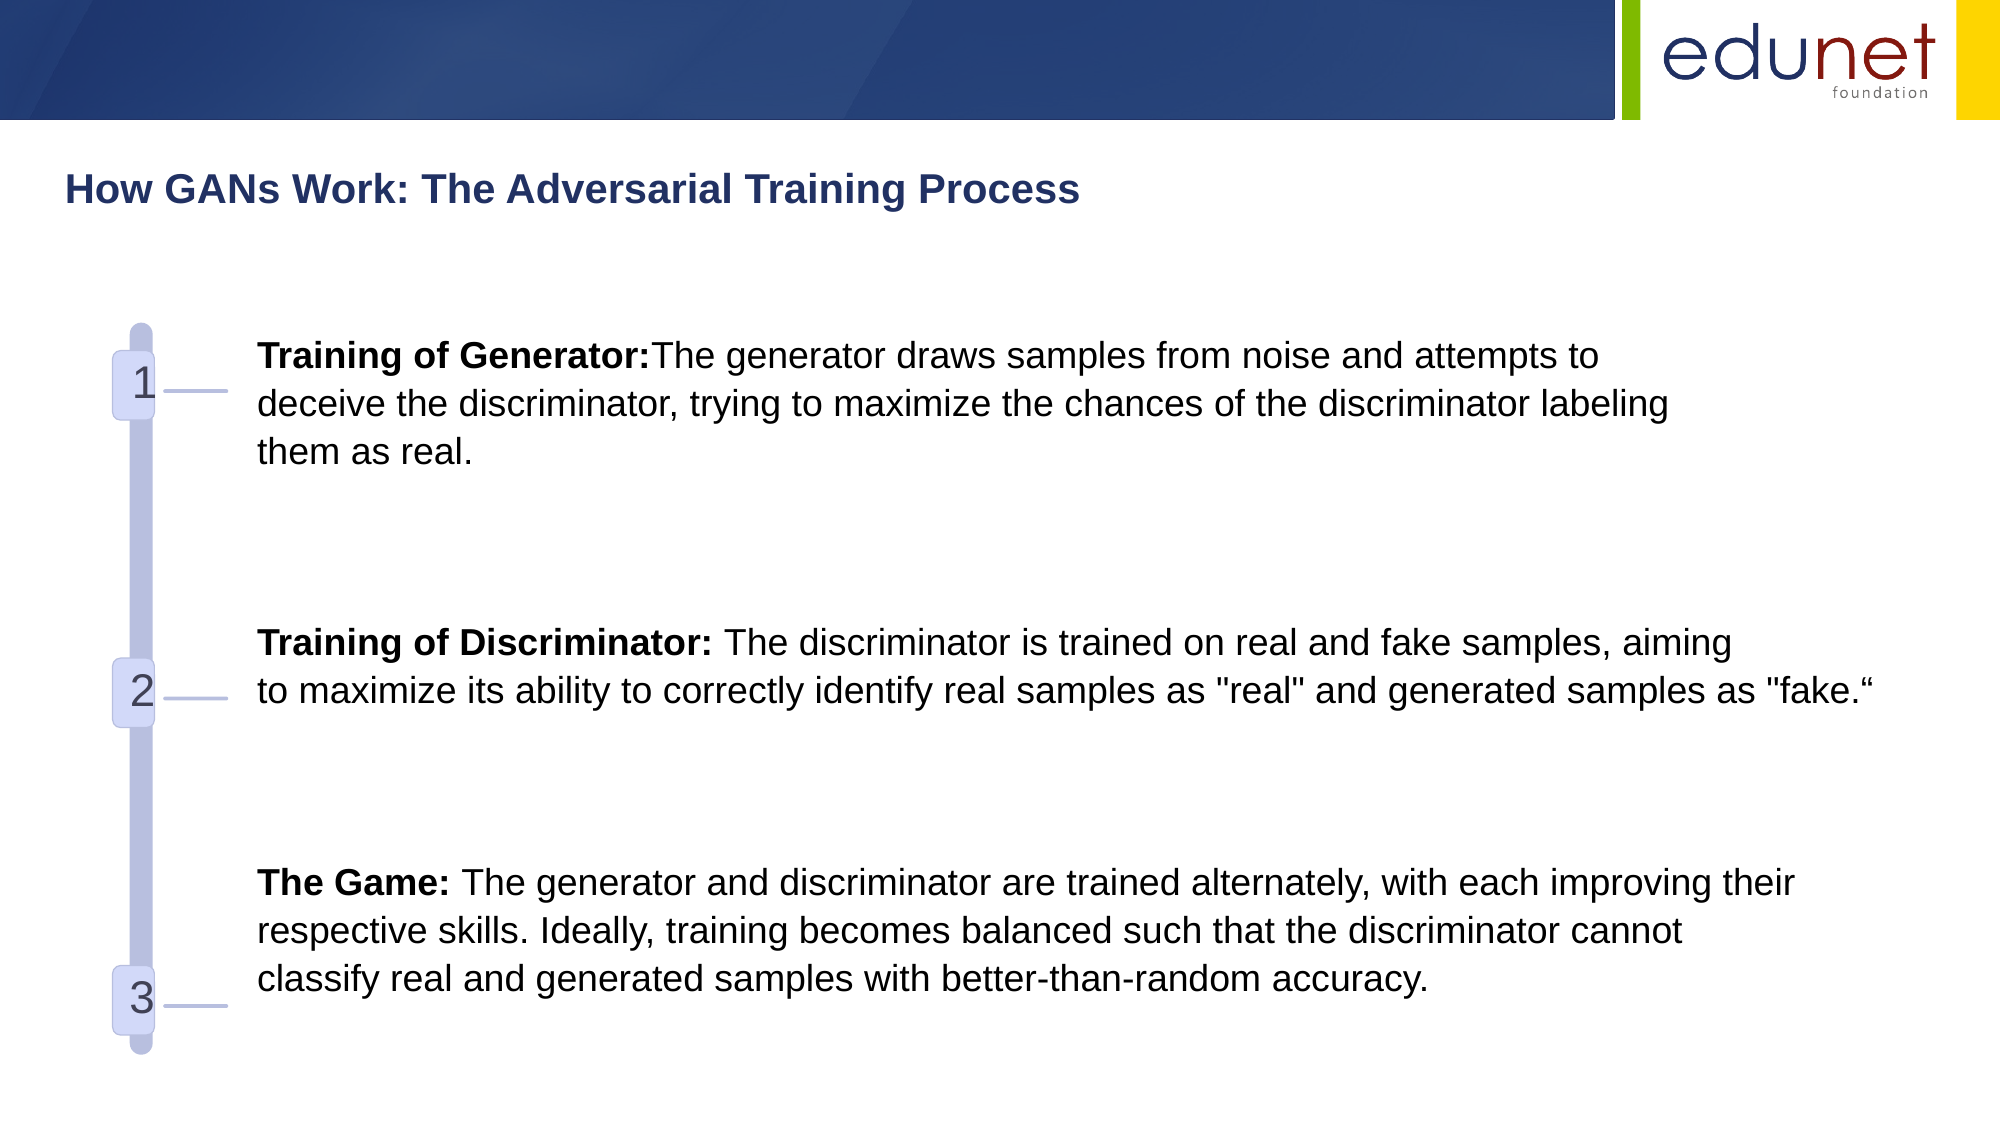

How GANs Work: The Adversarial Training Process

Training of Generator:The generator draws samples from noise and attempts to
deceive the discriminator, trying to maximize the chances of the discriminator labeling
them as real.

Training of Discriminator: The discriminator is trained on real and fake samples, aiming
to maximize its ability to correctly identify real samples as "real" and generated samples as "fake.“

The Game: The generator and discriminator are trained alternately, with each improving their
respective skills. Ideally, training becomes balanced such that the discriminator cannot
classify real and generated samples with better-than-random accuracy.

1

2

3